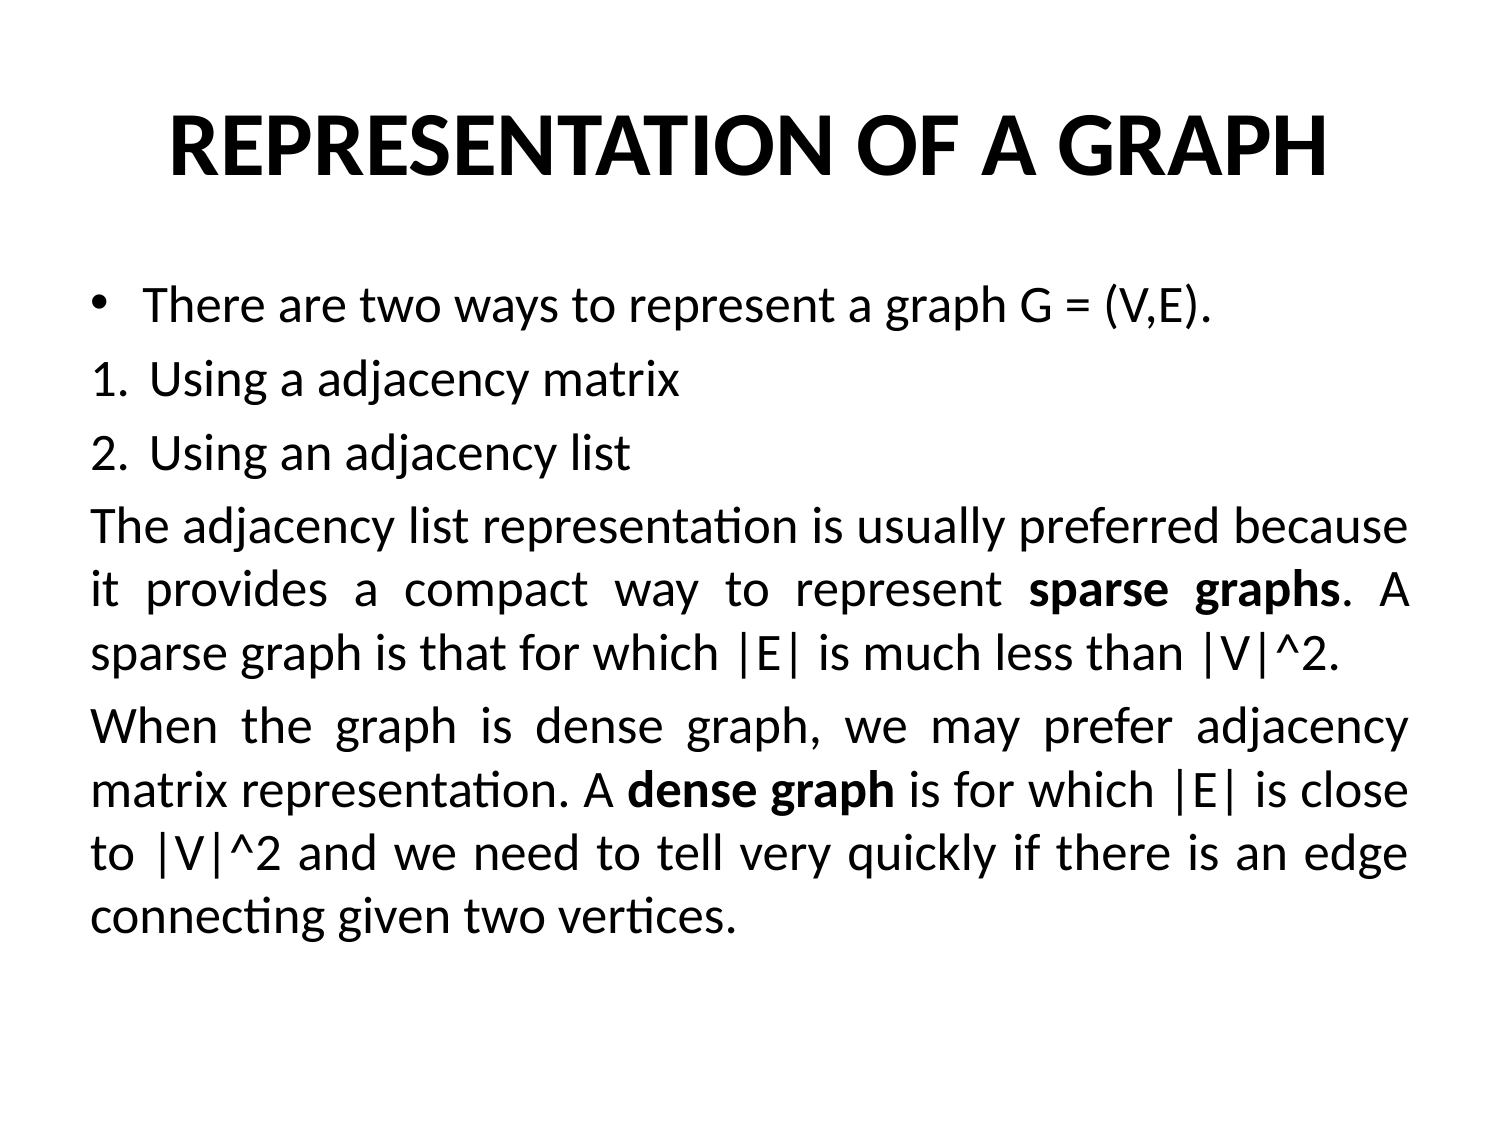

# REPRESENTATION OF A GRAPH
There are two ways to represent a graph G = (V,E).
Using a adjacency matrix
Using an adjacency list
The adjacency list representation is usually preferred because it provides a compact way to represent sparse graphs. A sparse graph is that for which |E| is much less than |V|^2.
When the graph is dense graph, we may prefer adjacency matrix representation. A dense graph is for which |E| is close to |V|^2 and we need to tell very quickly if there is an edge connecting given two vertices.